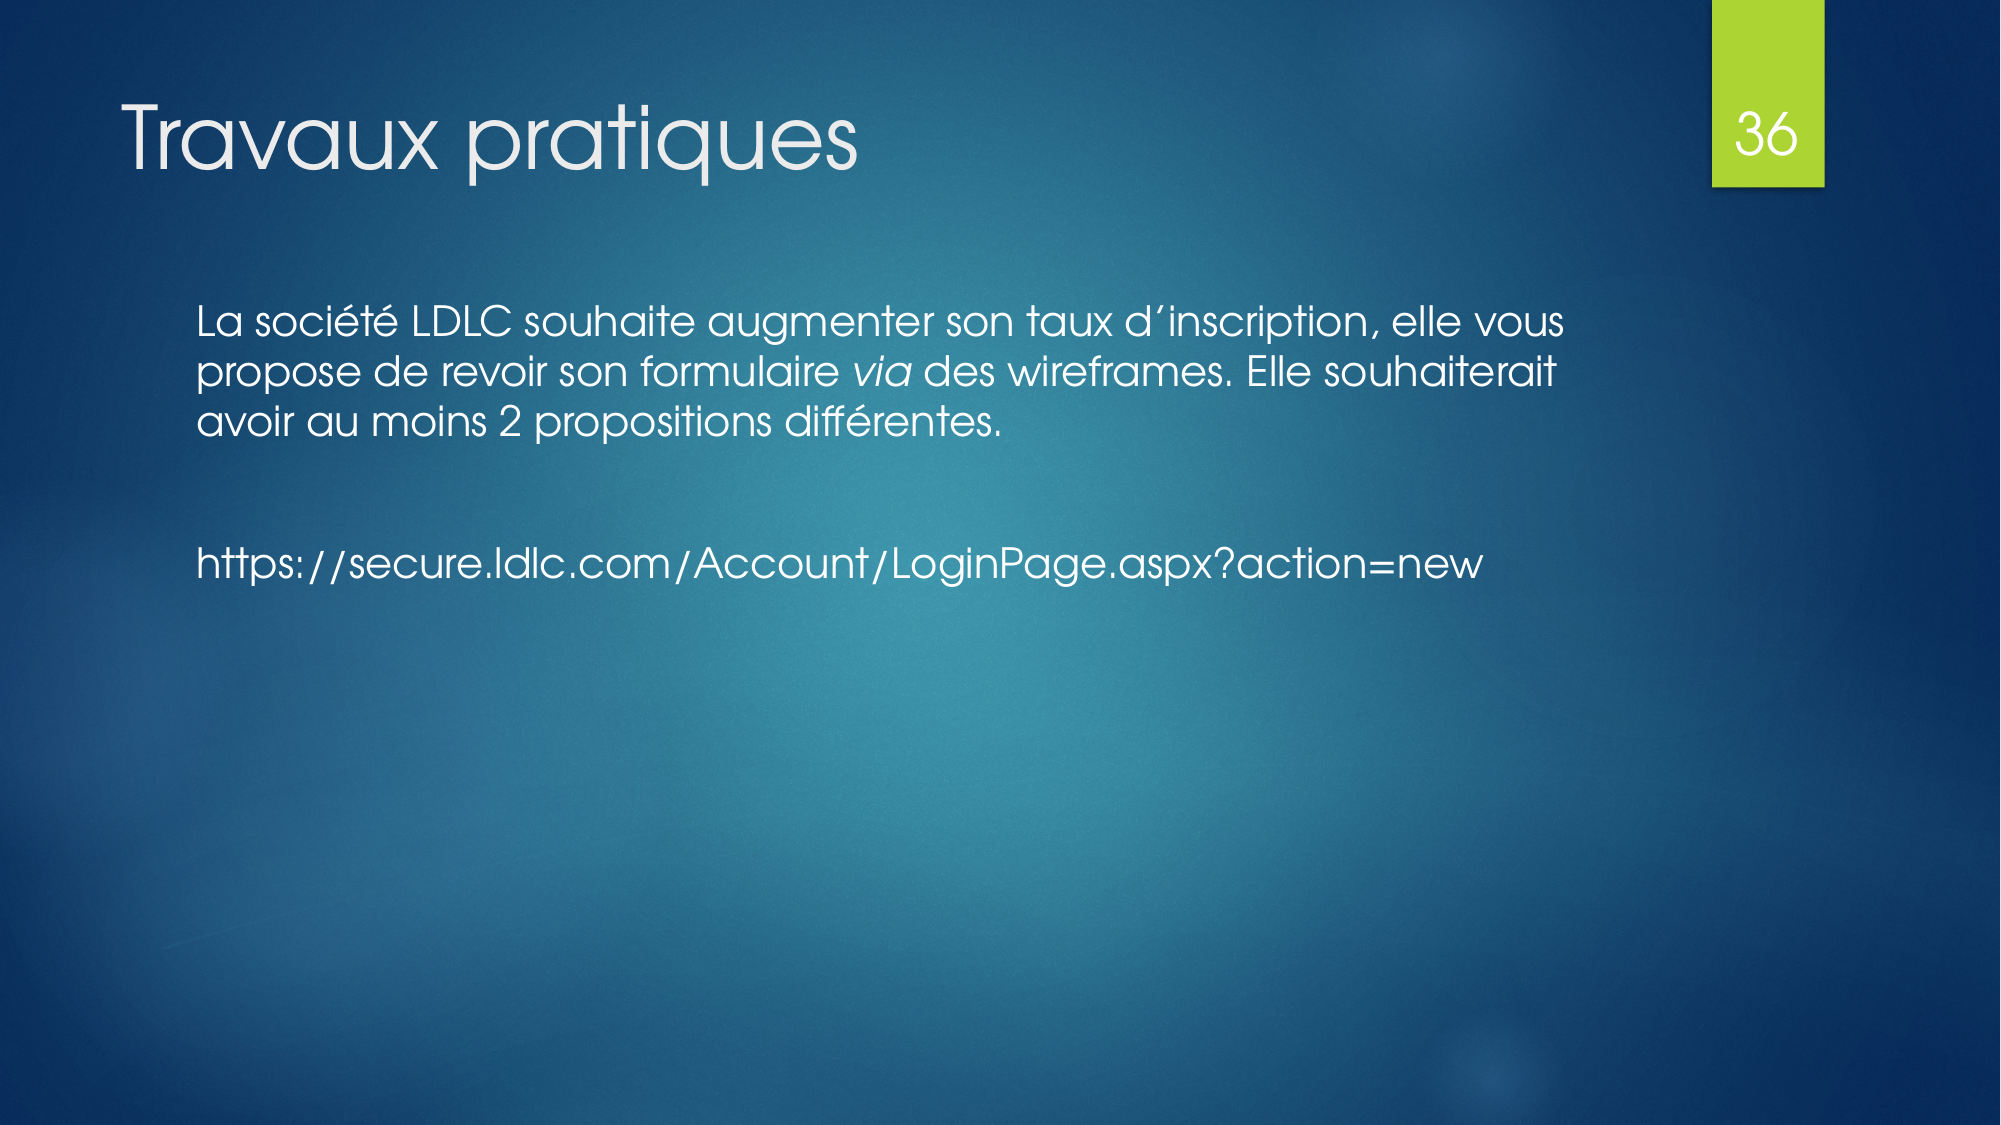

36
# Travaux pratiques
La société LDLC souhaite augmenter son taux d’inscription, elle vous propose de revoir son formulaire via des wireframes. Elle souhaiterait avoir au moins 2 propositions différentes.

https://secure.ldlc.com/Account/LoginPage.aspx?action=new